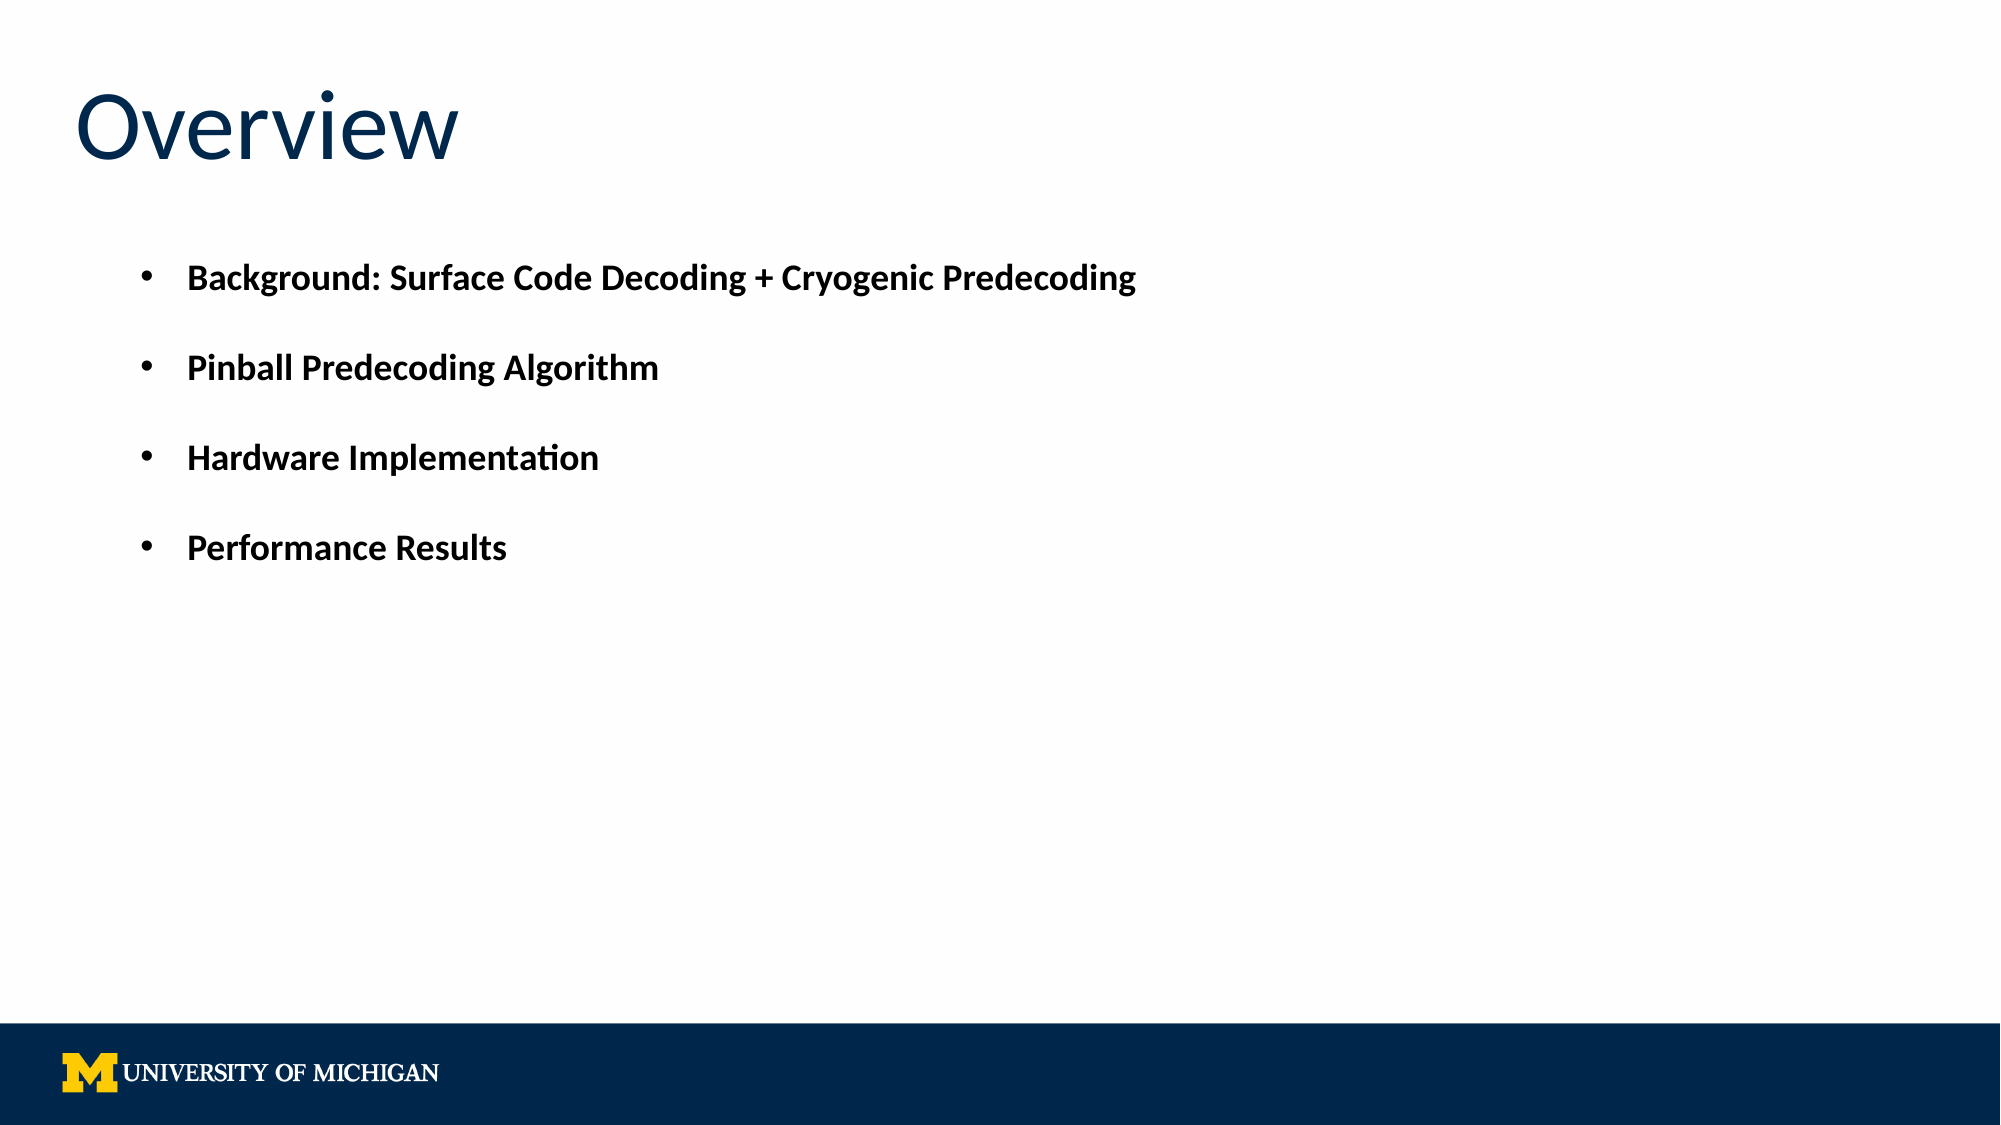

Overview
Background: Surface Code Decoding + Cryogenic Predecoding

Pinball Predecoding Algorithm

Hardware Implementation

Performance Results